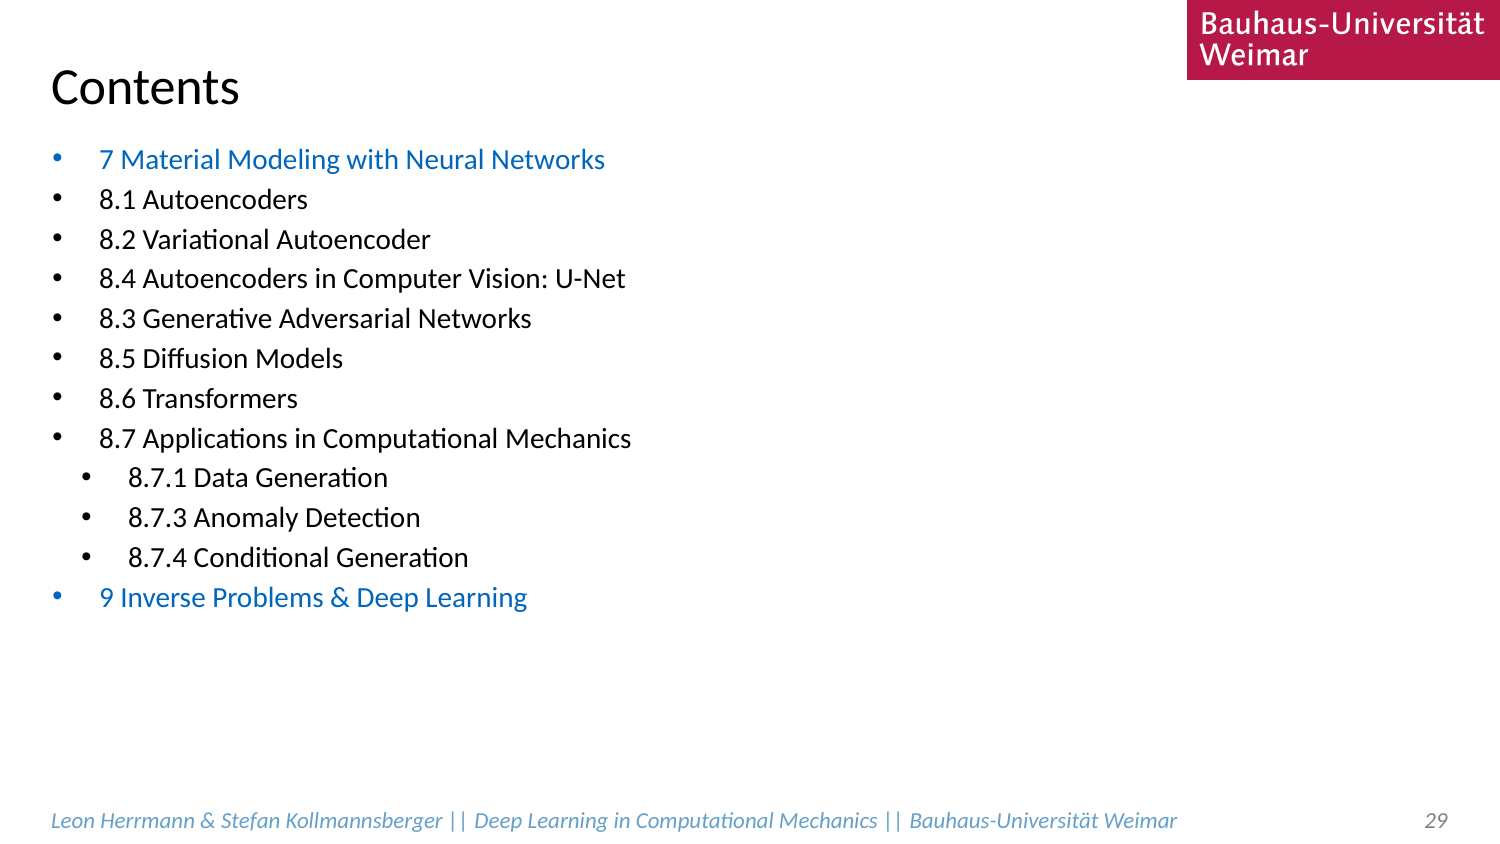

# Contents
7 Material Modeling with Neural Networks
8.1 Autoencoders
8.2 Variational Autoencoder
8.4 Autoencoders in Computer Vision: U-Net
8.3 Generative Adversarial Networks
8.5 Diffusion Models
8.6 Transformers
8.7 Applications in Computational Mechanics
8.7.1 Data Generation
8.7.3 Anomaly Detection
8.7.4 Conditional Generation
9 Inverse Problems & Deep Learning
Leon Herrmann & Stefan Kollmannsberger || Deep Learning in Computational Mechanics || Bauhaus-Universität Weimar
29